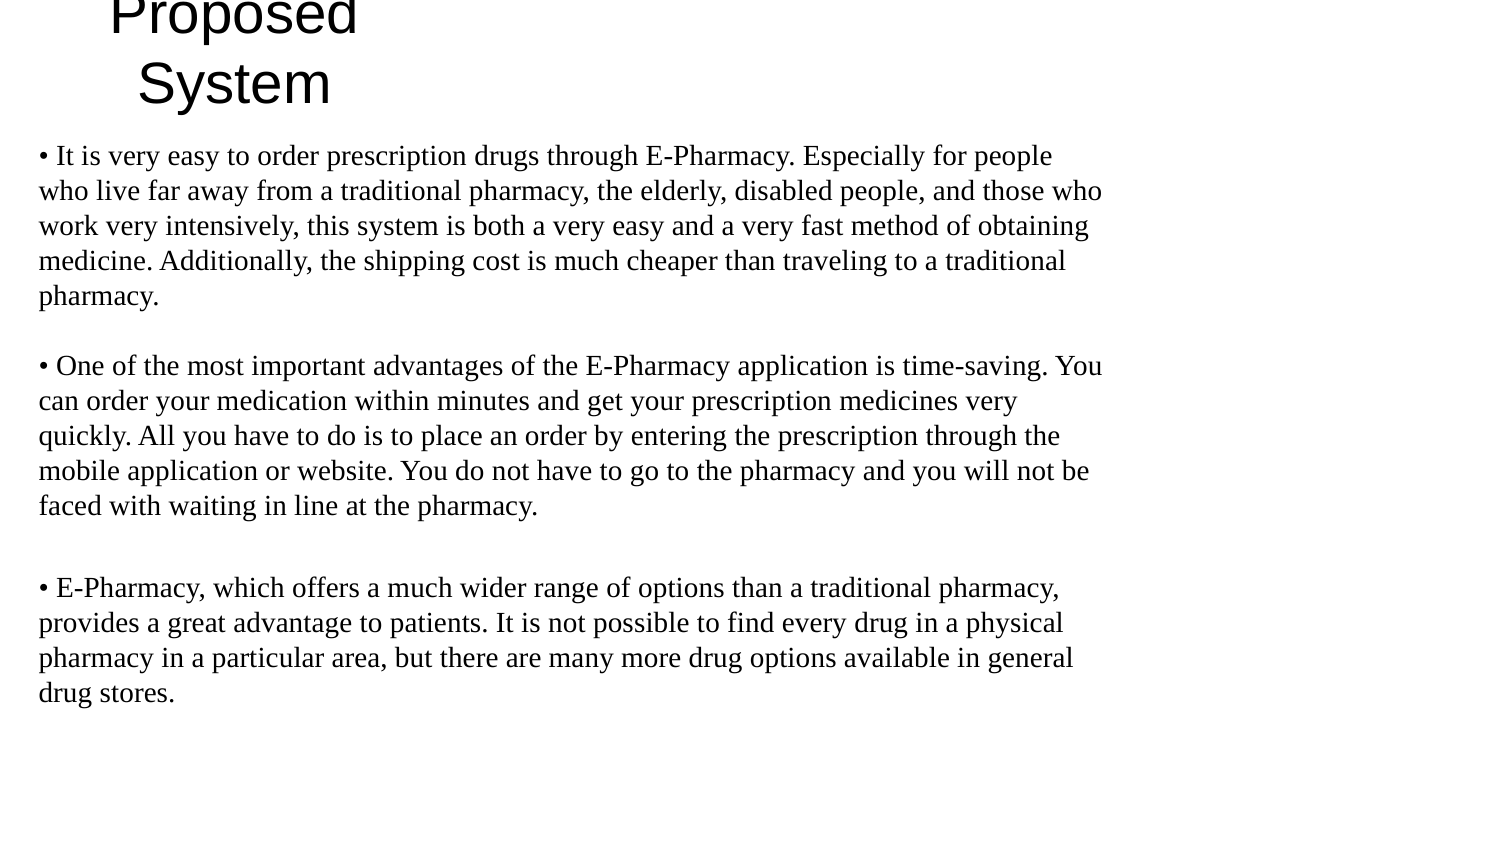

# Proposed System
• It is very easy to order prescription drugs through E-Pharmacy. Especially for people who live far away from a traditional pharmacy, the elderly, disabled people, and those who work very intensively, this system is both a very easy and a very fast method of obtaining medicine. Additionally, the shipping cost is much cheaper than traveling to a traditional pharmacy.
• One of the most important advantages of the E-Pharmacy application is time-saving. You can order your medication within minutes and get your prescription medicines very quickly. All you have to do is to place an order by entering the prescription through the mobile application or website. You do not have to go to the pharmacy and you will not be faced with waiting in line at the pharmacy.

• E-Pharmacy, which offers a much wider range of options than a traditional pharmacy, provides a great advantage to patients. It is not possible to find every drug in a physical pharmacy in a particular area, but there are many more drug options available in general drug stores.